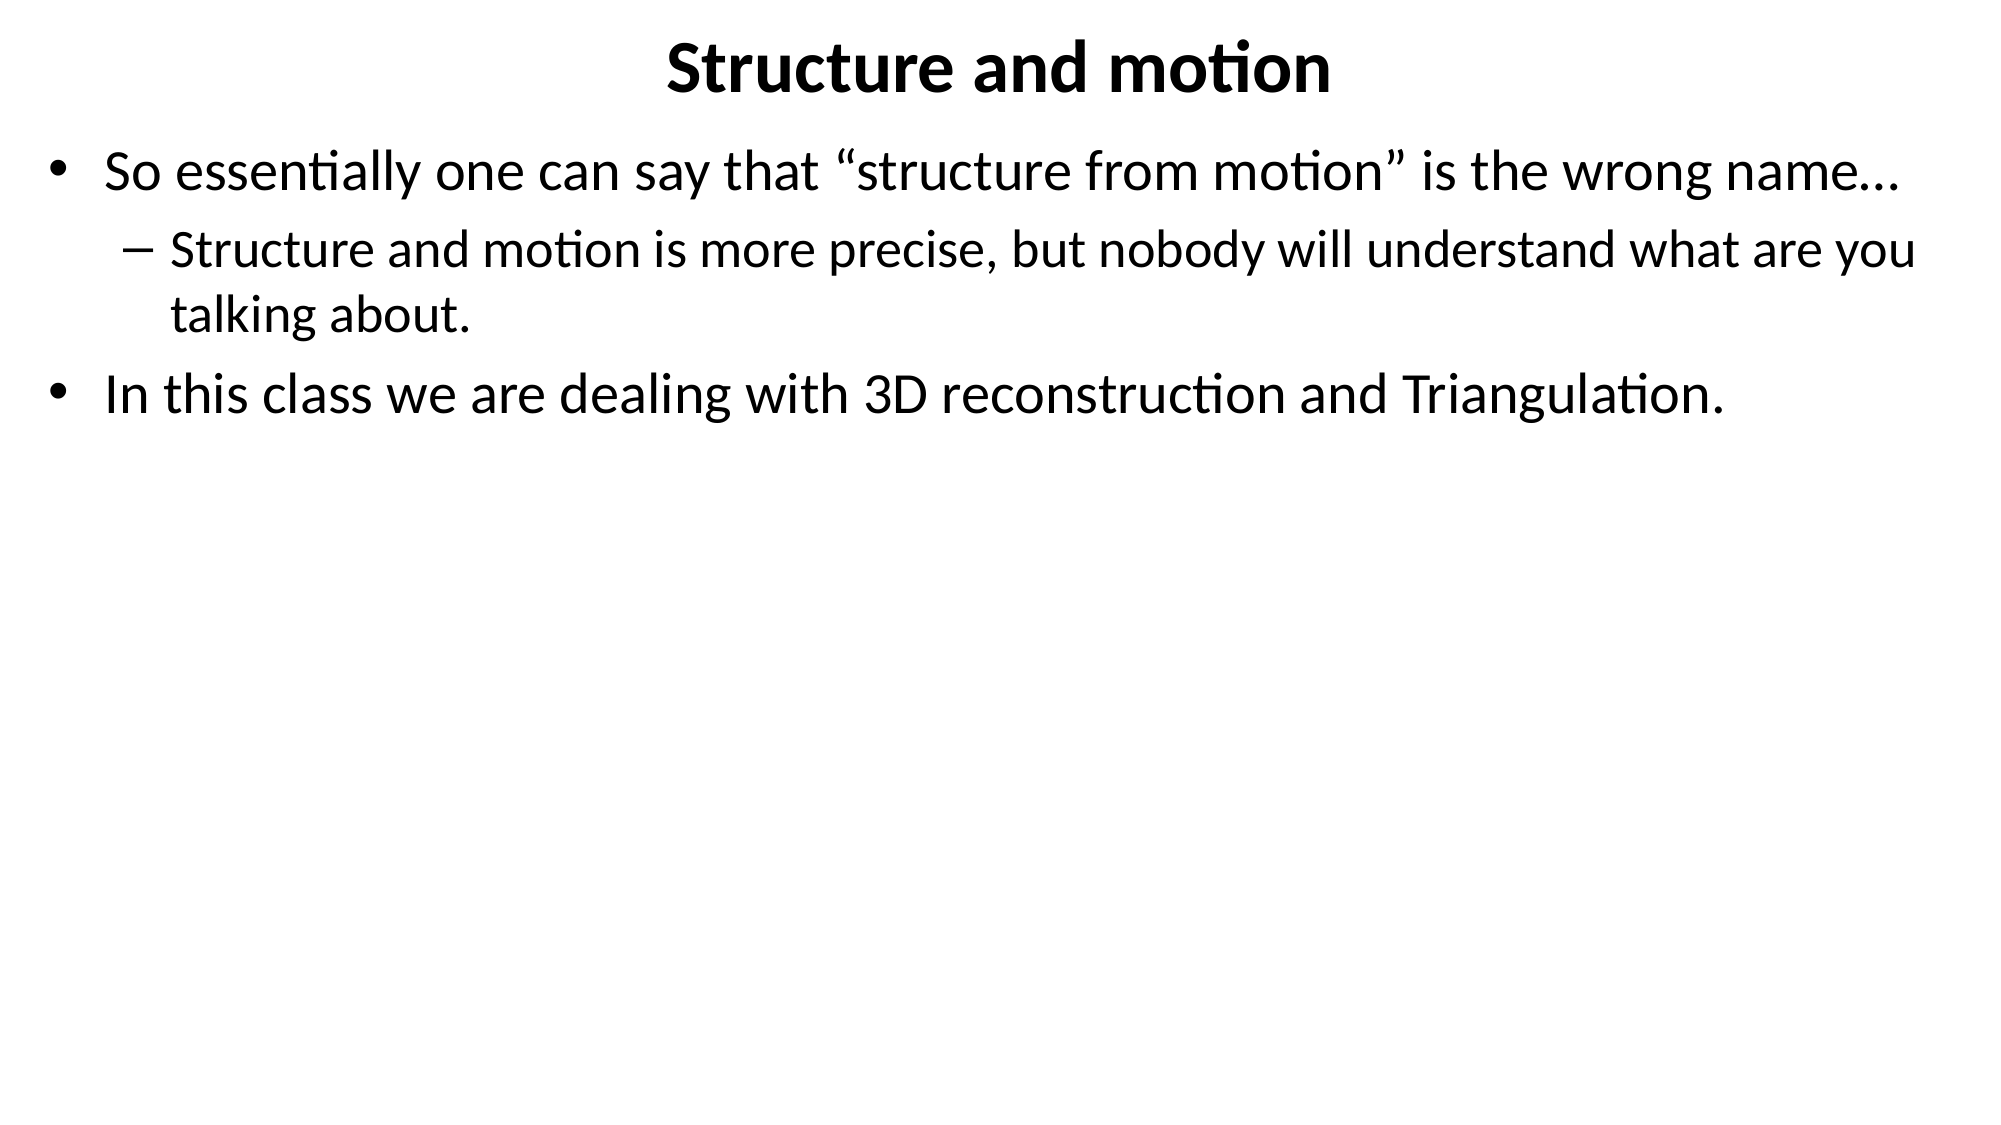

# Structure and motion
So essentially one can say that “structure from motion” is the wrong name…
Structure and motion is more precise, but nobody will understand what are you talking about.
In this class we are dealing with 3D reconstruction and Triangulation.